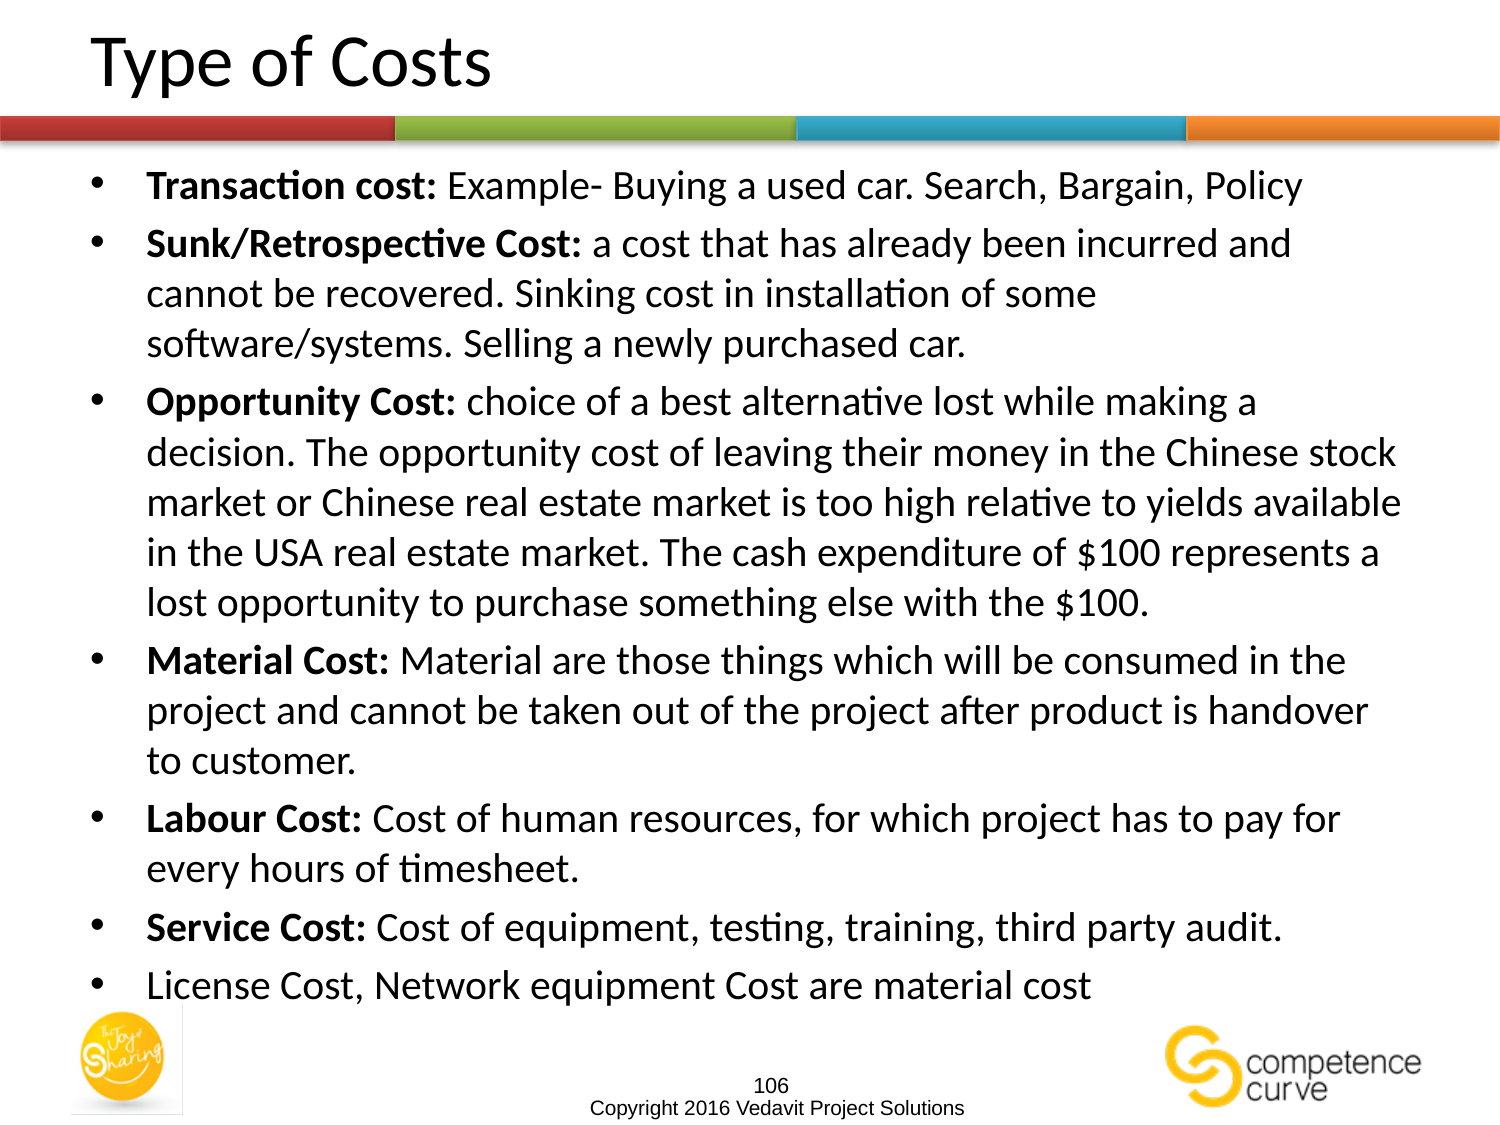

# Type of Costs
Transaction cost: Example- Buying a used car. Search, Bargain, Policy
Sunk/Retrospective Cost: a cost that has already been incurred and cannot be recovered. Sinking cost in installation of some software/systems. Selling a newly purchased car.
Opportunity Cost: choice of a best alternative lost while making a decision. The opportunity cost of leaving their money in the Chinese stock market or Chinese real estate market is too high relative to yields available in the USA real estate market. The cash expenditure of $100 represents a lost opportunity to purchase something else with the $100.
Material Cost: Material are those things which will be consumed in the project and cannot be taken out of the project after product is handover to customer.
Labour Cost: Cost of human resources, for which project has to pay for every hours of timesheet.
Service Cost: Cost of equipment, testing, training, third party audit.
License Cost, Network equipment Cost are material cost
106
Copyright 2016 Vedavit Project Solutions